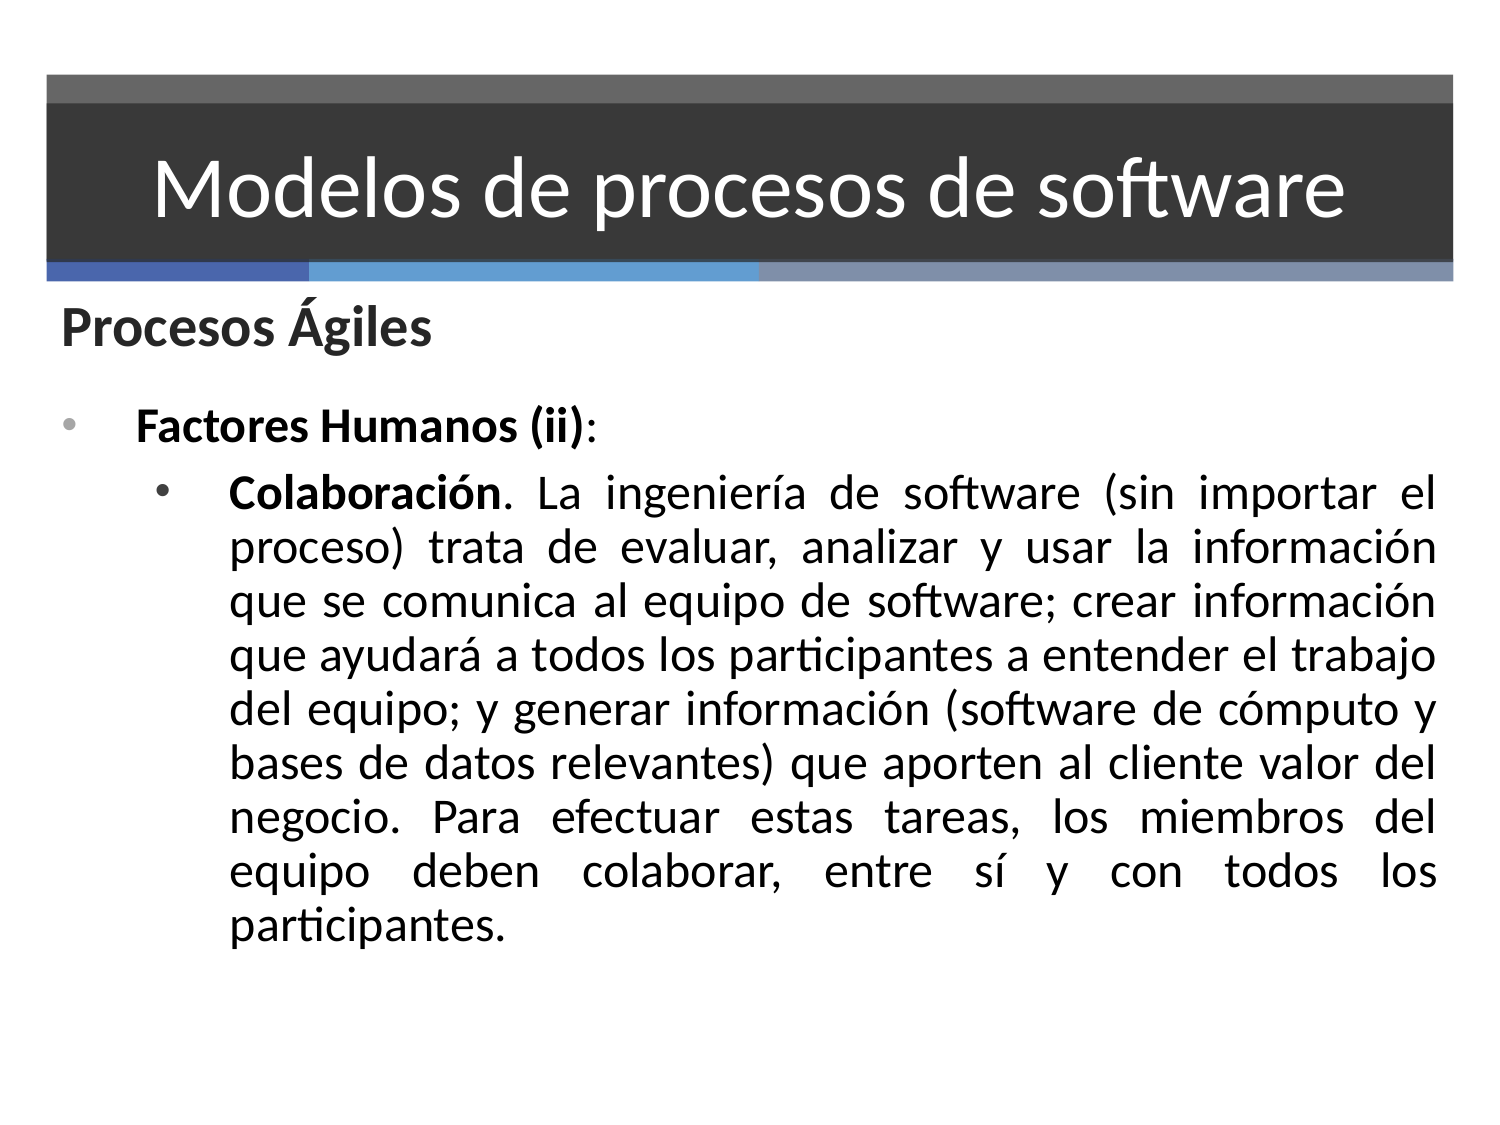

# Modelos de procesos de software
Procesos Ágiles
Factores Humanos (ii):
Colaboración. La ingeniería de software (sin importar el proceso) trata de evaluar, analizar y usar la información que se comunica al equipo de software; crear información que ayudará a todos los participantes a entender el trabajo del equipo; y generar información (software de cómputo y bases de datos relevantes) que aporten al cliente valor del negocio. Para efectuar estas tareas, los miembros del equipo deben colaborar, entre sí y con todos los participantes.